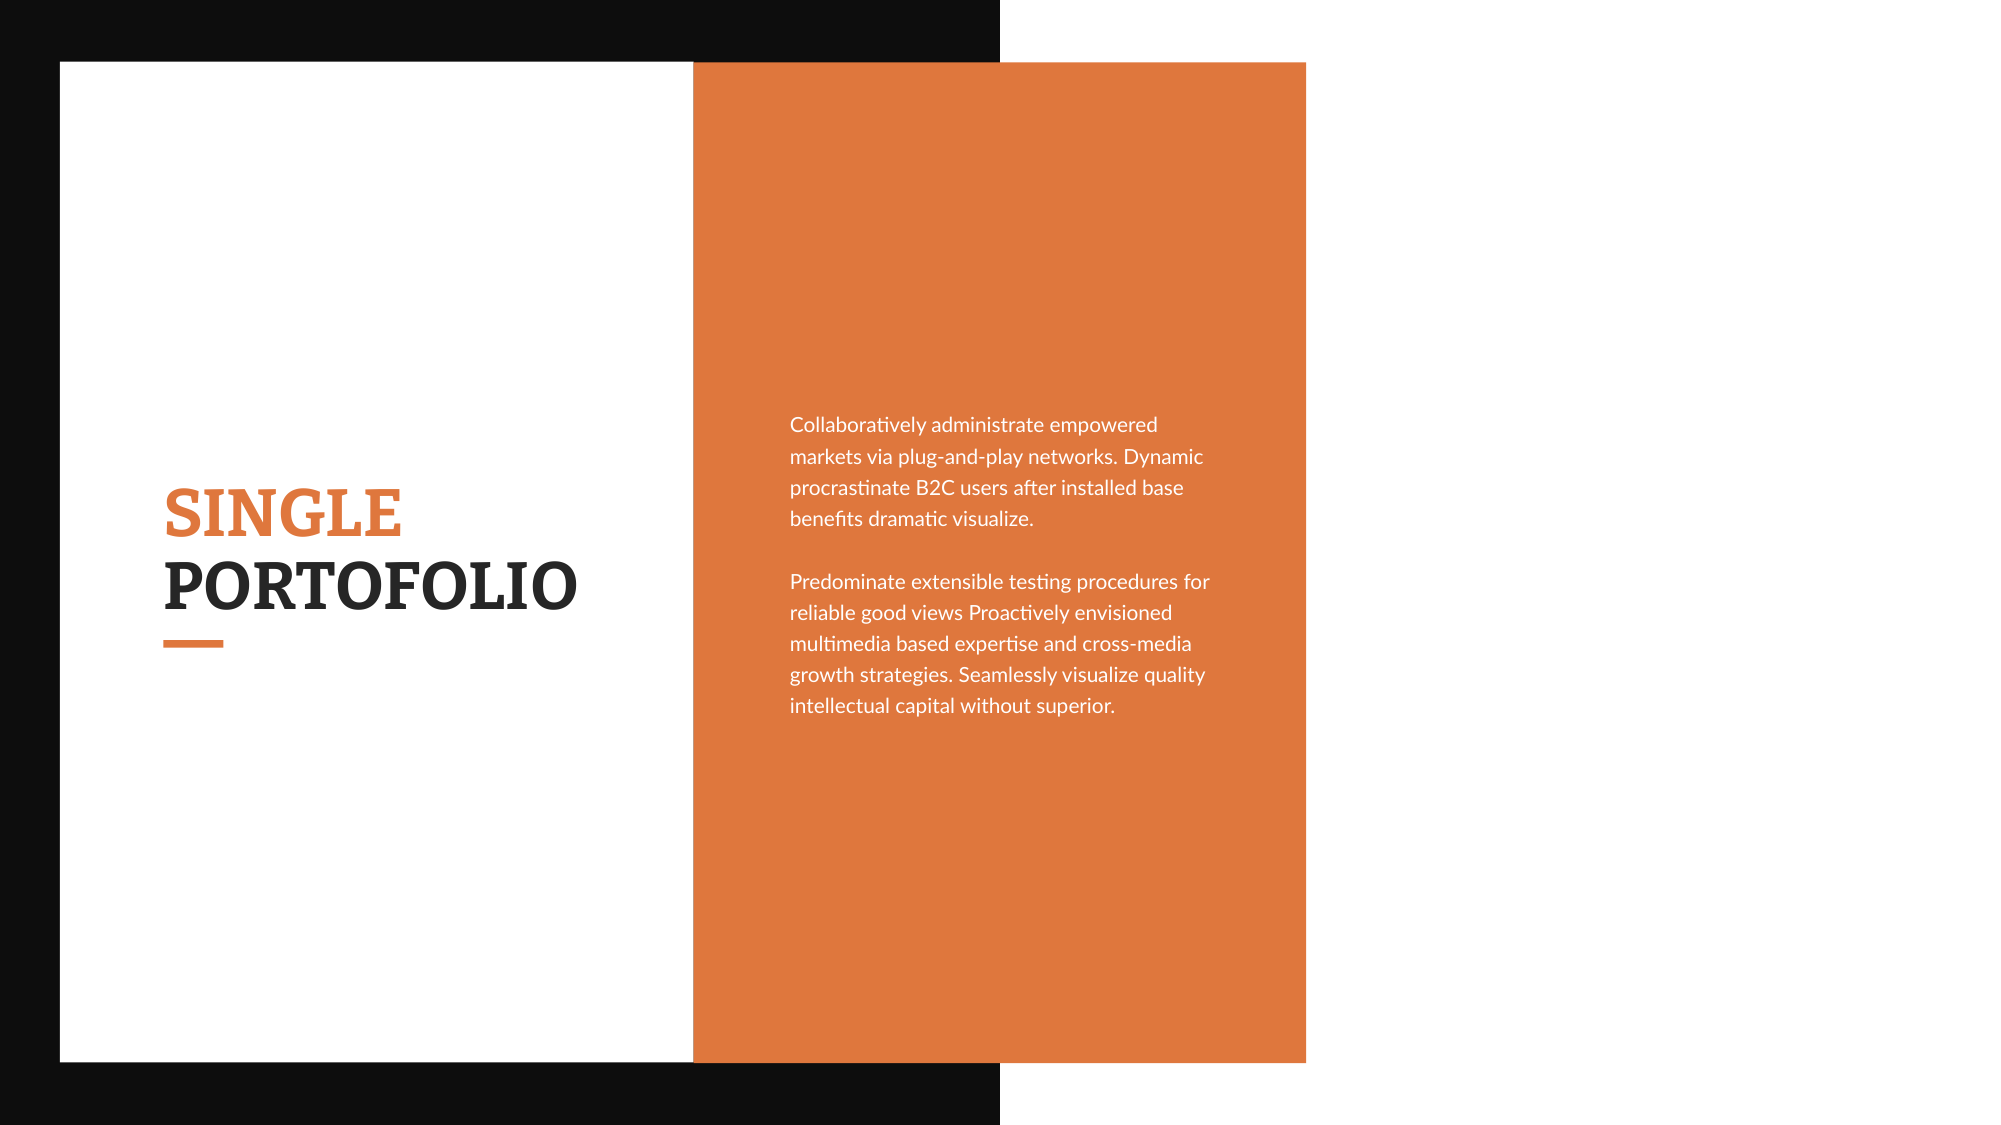

Collaboratively administrate empowered markets via plug-and-play networks. Dynamic procrastinate B2C users after installed base benefits dramatic visualize.

Predominate extensible testing procedures for reliable good views Proactively envisioned multimedia based expertise and cross-media growth strategies. Seamlessly visualize quality intellectual capital without superior.
SINGLE
PORTOFOLIO